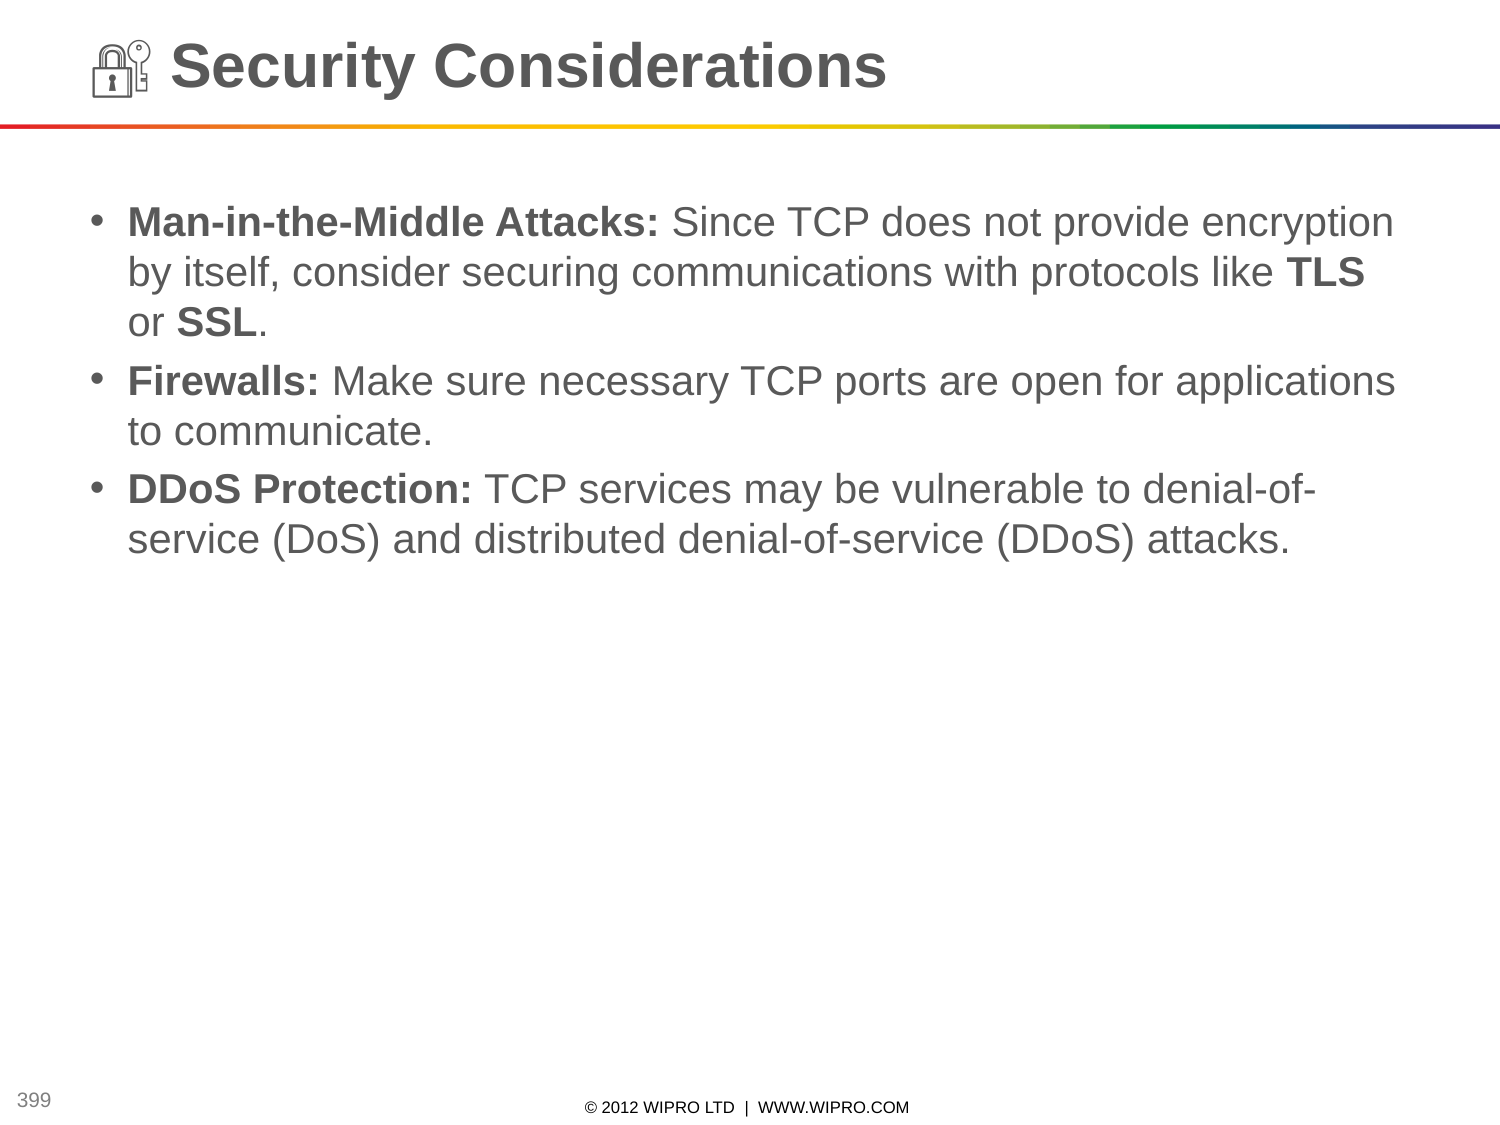

# 🔐 Security Considerations
Man-in-the-Middle Attacks: Since TCP does not provide encryption by itself, consider securing communications with protocols like TLS or SSL.
Firewalls: Make sure necessary TCP ports are open for applications to communicate.
DDoS Protection: TCP services may be vulnerable to denial-of-service (DoS) and distributed denial-of-service (DDoS) attacks.